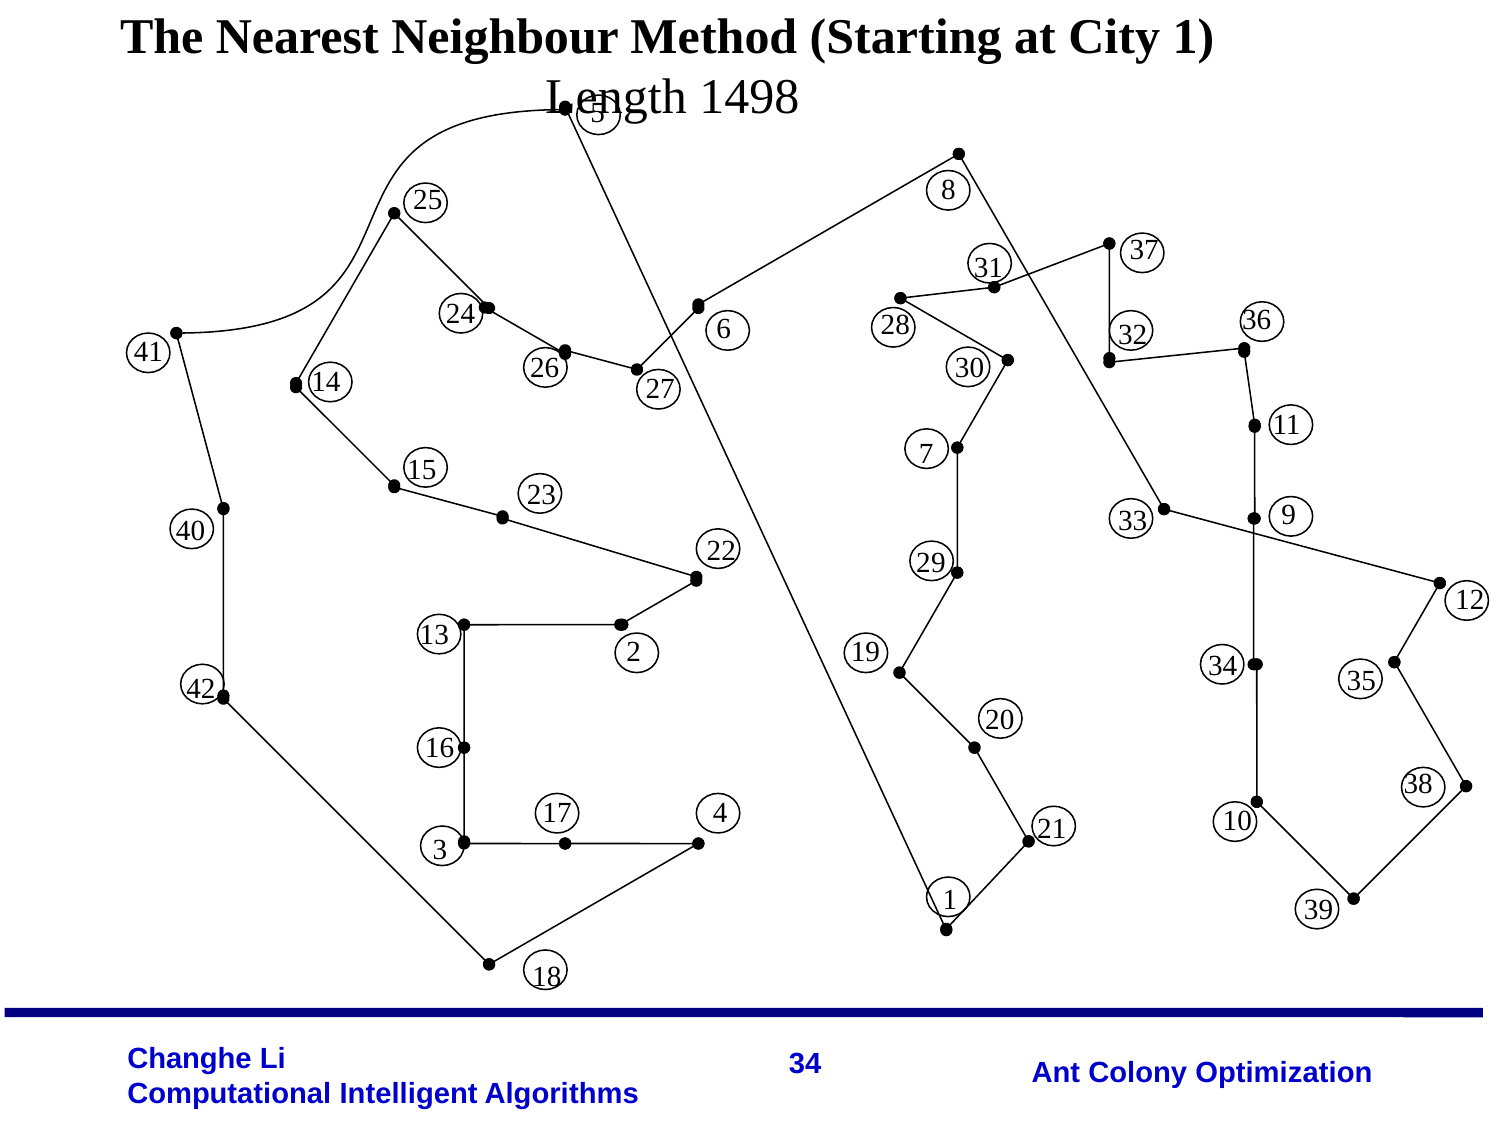

The Nearest Neighbour Method (Starting at City 1)                                         Length 1498
5

8

25

37

31

24

36
28

6

32

41

26
30

14

27

11

7

15

23

9
33

40

22

29

12

13

2
19

34

35

42

20

16

38

17
4

10
21

3

1

39

18